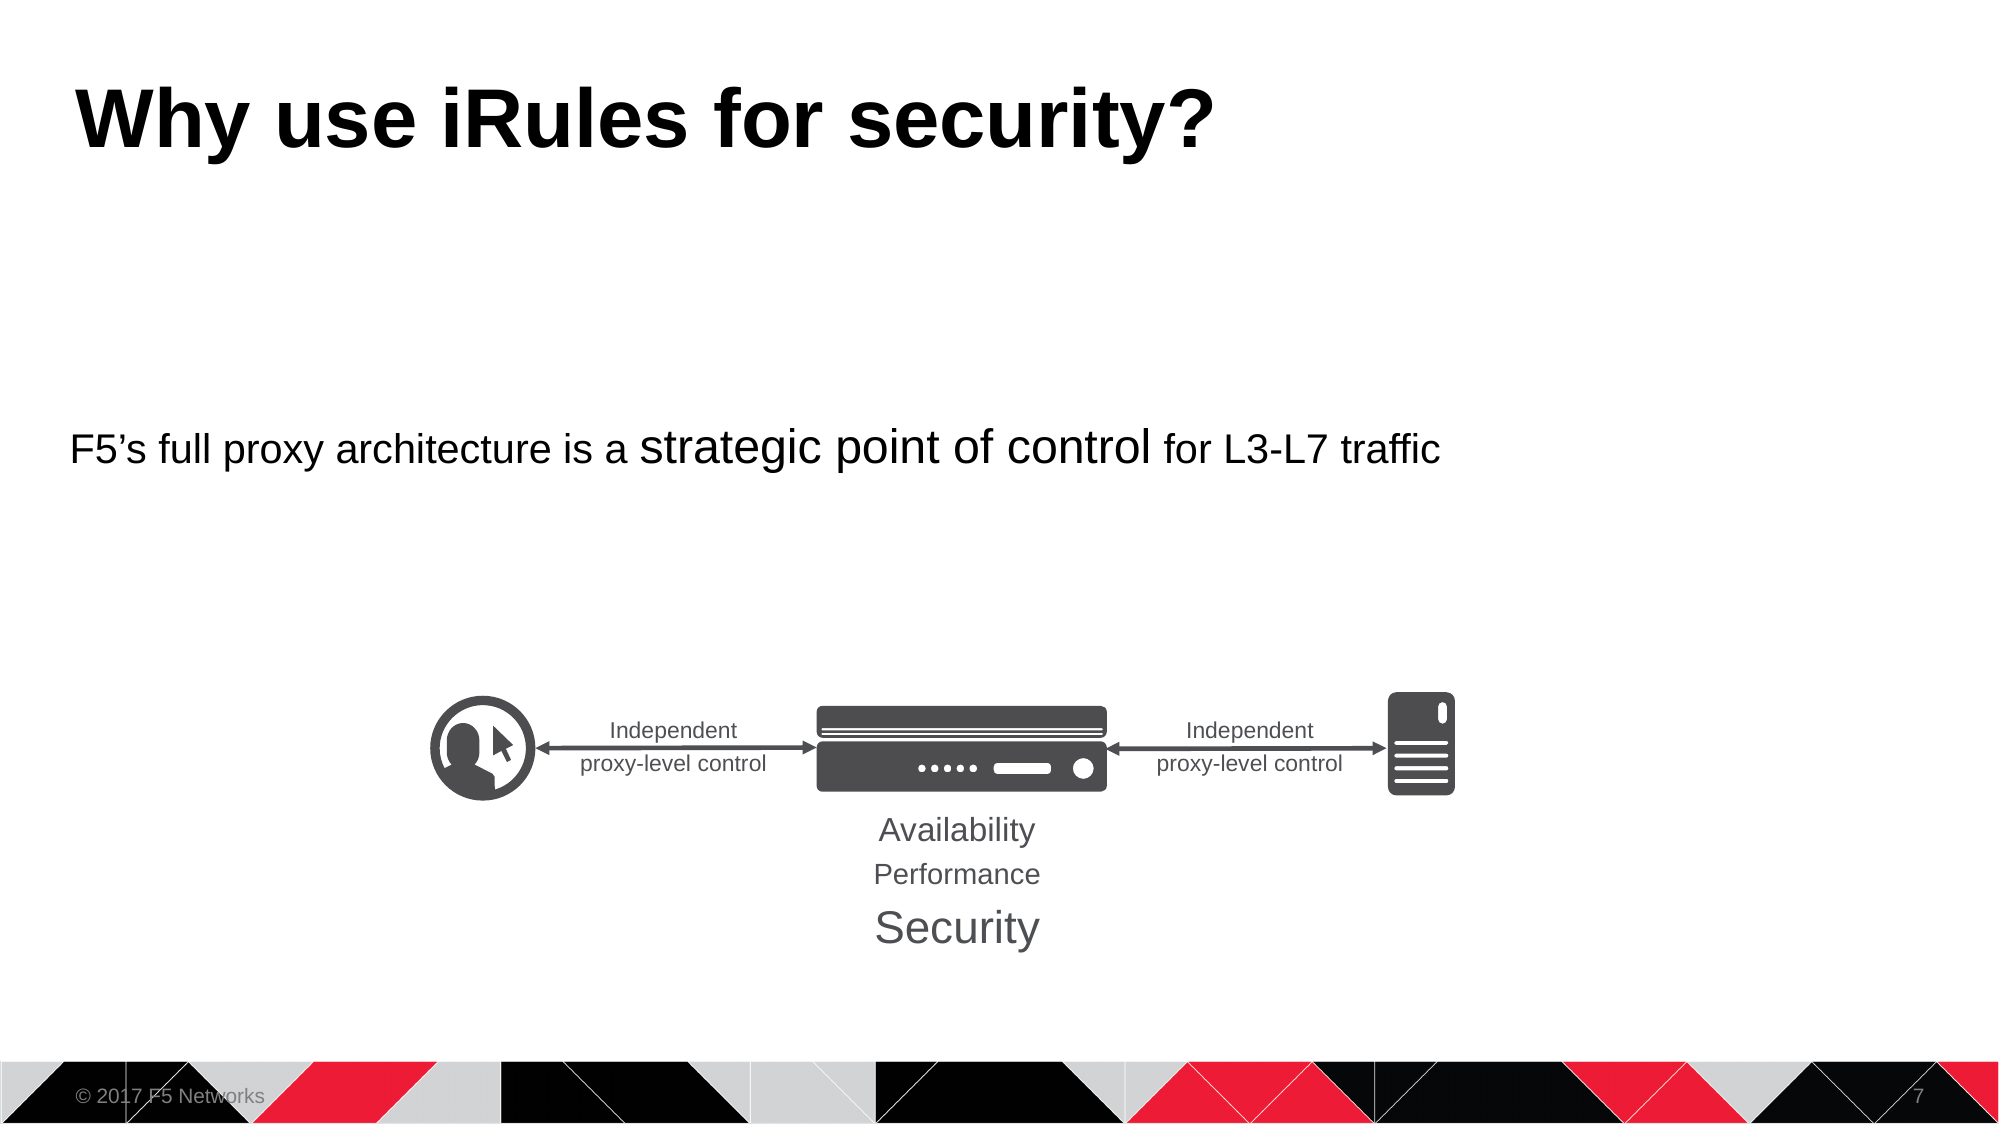

© 2017 F5 Networks
7
# Why use iRules for security?
F5’s full proxy architecture is a strategic point of control for L3-L7 traffic

Independent

proxy-level control
Independent

proxy-level control
Availability

Performance

Security